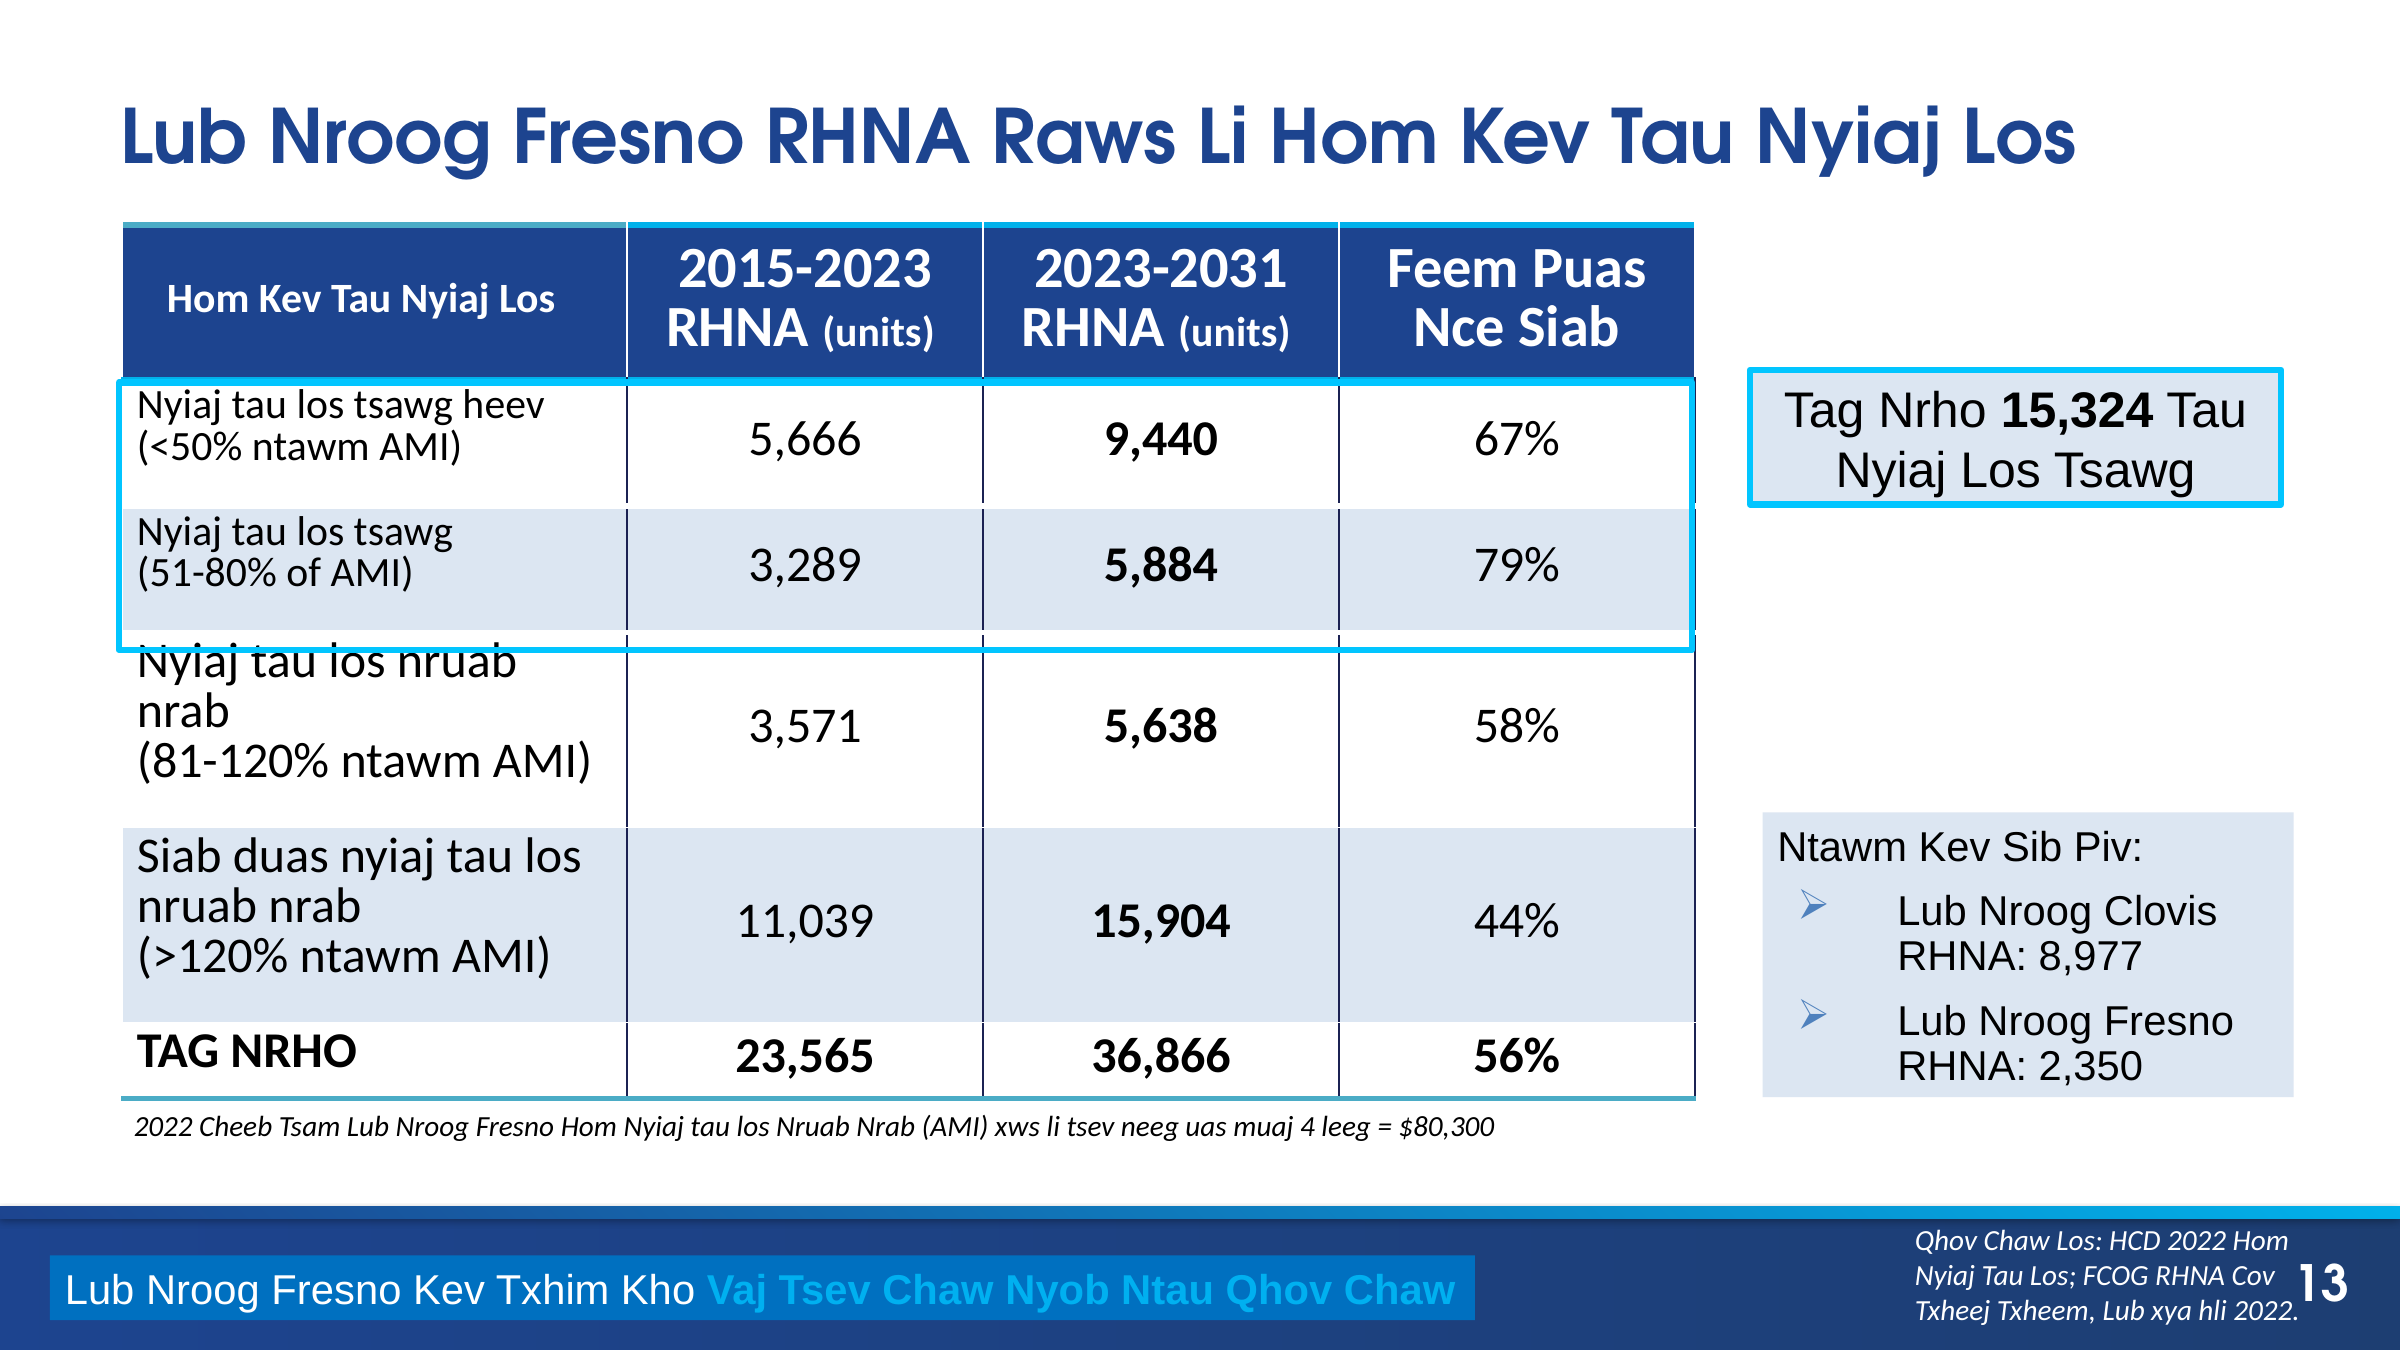

# Lub Nroog Fresno RHNA Raws Li Hom Kev Tau Nyiaj Los
| Hom Kev Tau Nyiaj Los | 2015-2023 RHNA (units) | 2023-2031 RHNA (units) | Feem Puas Nce Siab |
| --- | --- | --- | --- |
| Nyiaj tau los tsawg heev (<50% ntawm AMI) | 5,666 | 9,440 | 67% |
| Nyiaj tau los tsawg (51-80% of AMI) | 3,289 | 5,884 | 79% |
| Nyiaj tau los nruab nrab (81-120% ntawm AMI) | 3,571 | 5,638 | 58% |
| Siab duas nyiaj tau los nruab nrab (>120% ntawm AMI) | 11,039 | 15,904 | 44% |
| TAG NRHO | 23,565 | 36,866 | 56% |
Tag Nrho 15,324 Tau Nyiaj Los Tsawg

Ntawm Kev Sib Piv:
Lub Nroog Clovis
RHNA: 8,977
Lub Nroog Fresno RHNA: 2,350
2022 Cheeb Tsam Lub Nroog Fresno Hom Nyiaj tau los Nruab Nrab (AMI) xws li tsev neeg uas muaj 4 leeg = $80,300
Qhov Chaw Los: HCD 2022 Hom Nyiaj Tau Los; FCOG RHNA Cov Txheej Txheem, Lub xya hli 2022.
Lub Nroog Fresno Kev Txhim Kho Vaj Tsev Chaw Nyob Ntau Qhov Chaw